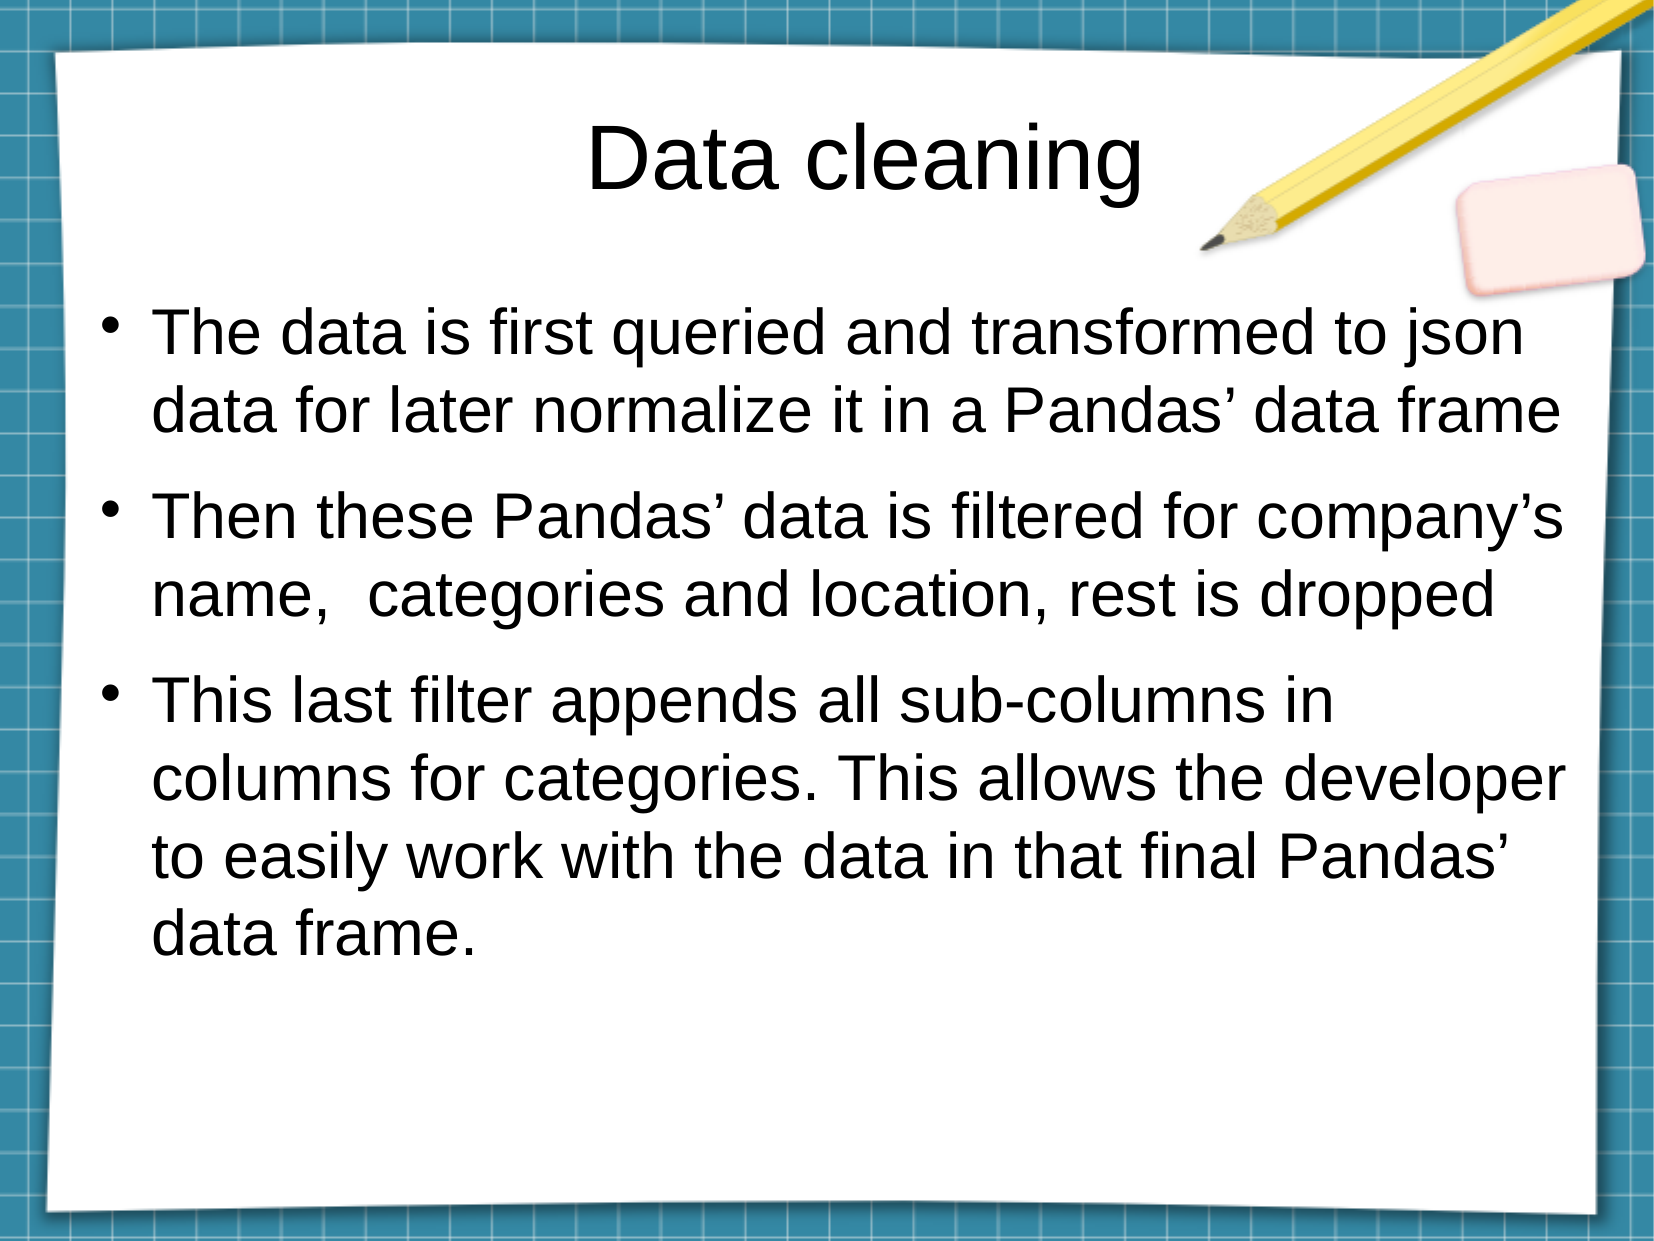

Data cleaning
The data is first queried and transformed to json data for later normalize it in a Pandas’ data frame
Then these Pandas’ data is filtered for company’s name,  categories and location, rest is dropped
This last filter appends all sub-columns in columns for categories. This allows the developer to easily work with the data in that final Pandas’ data frame.